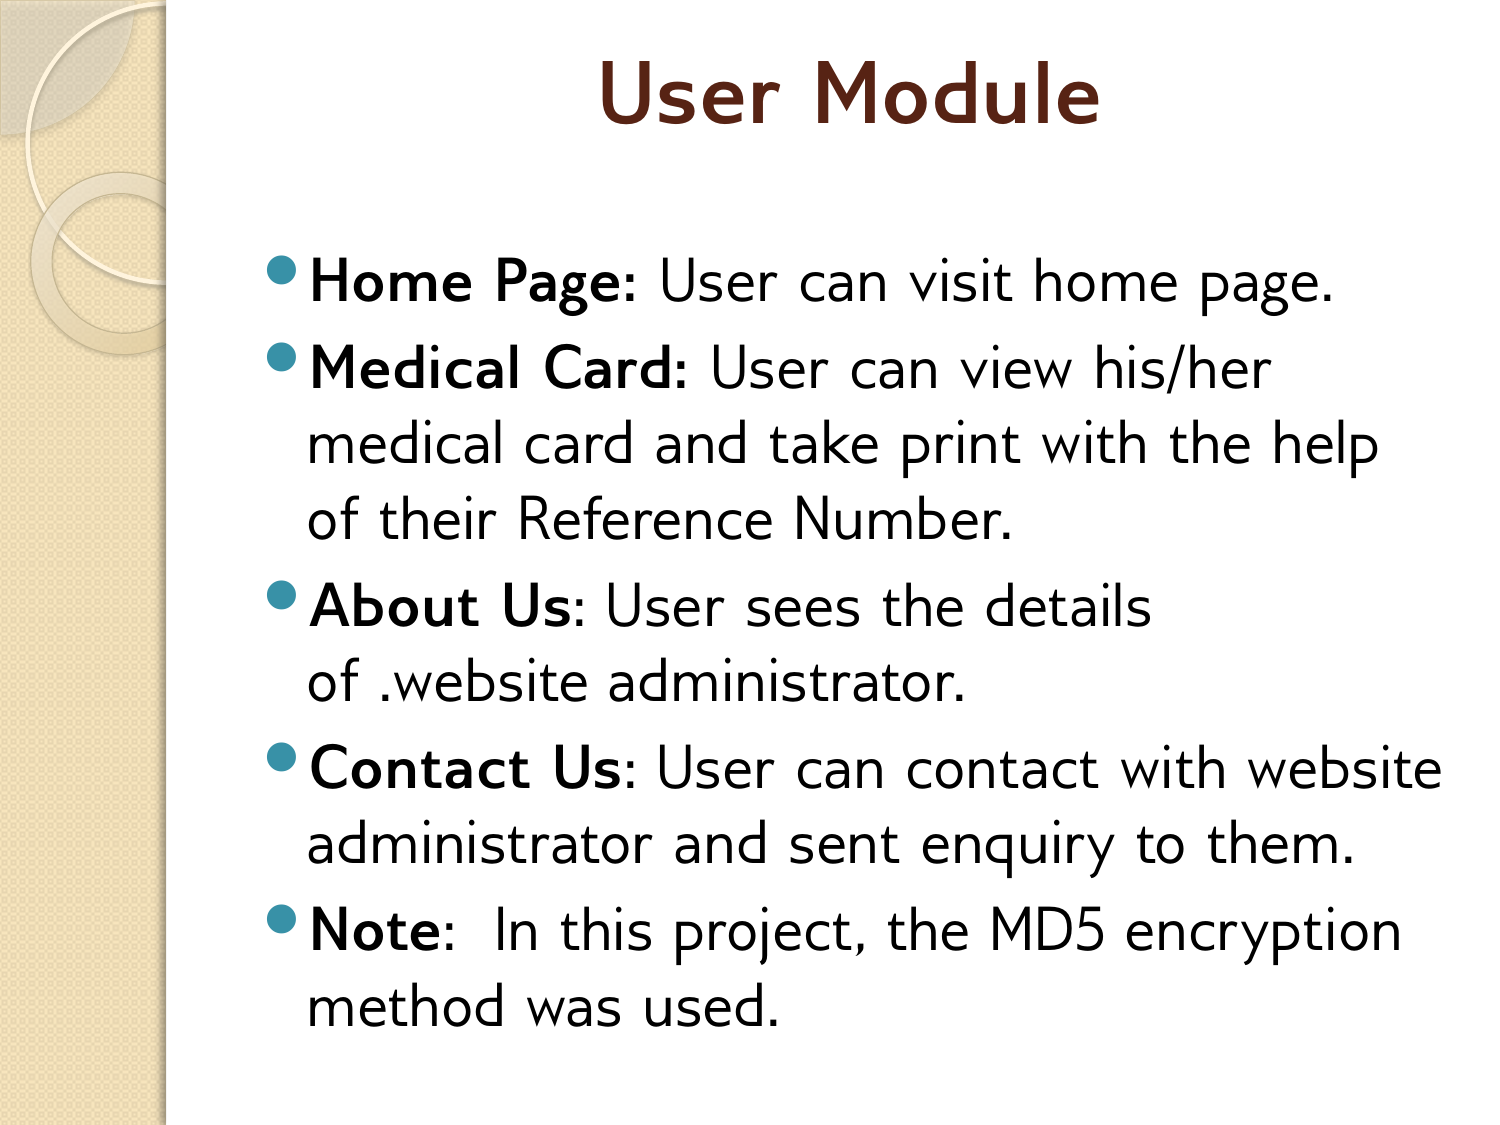

# User Module
Home Page: User can visit home page.
Medical Card: User can view his/her medical card and take print with the help of their Reference Number.
About Us: User sees the details of .website administrator.
Contact Us: User can contact with website administrator and sent enquiry to them.
Note:  In this project, the MD5 encryption method was used.